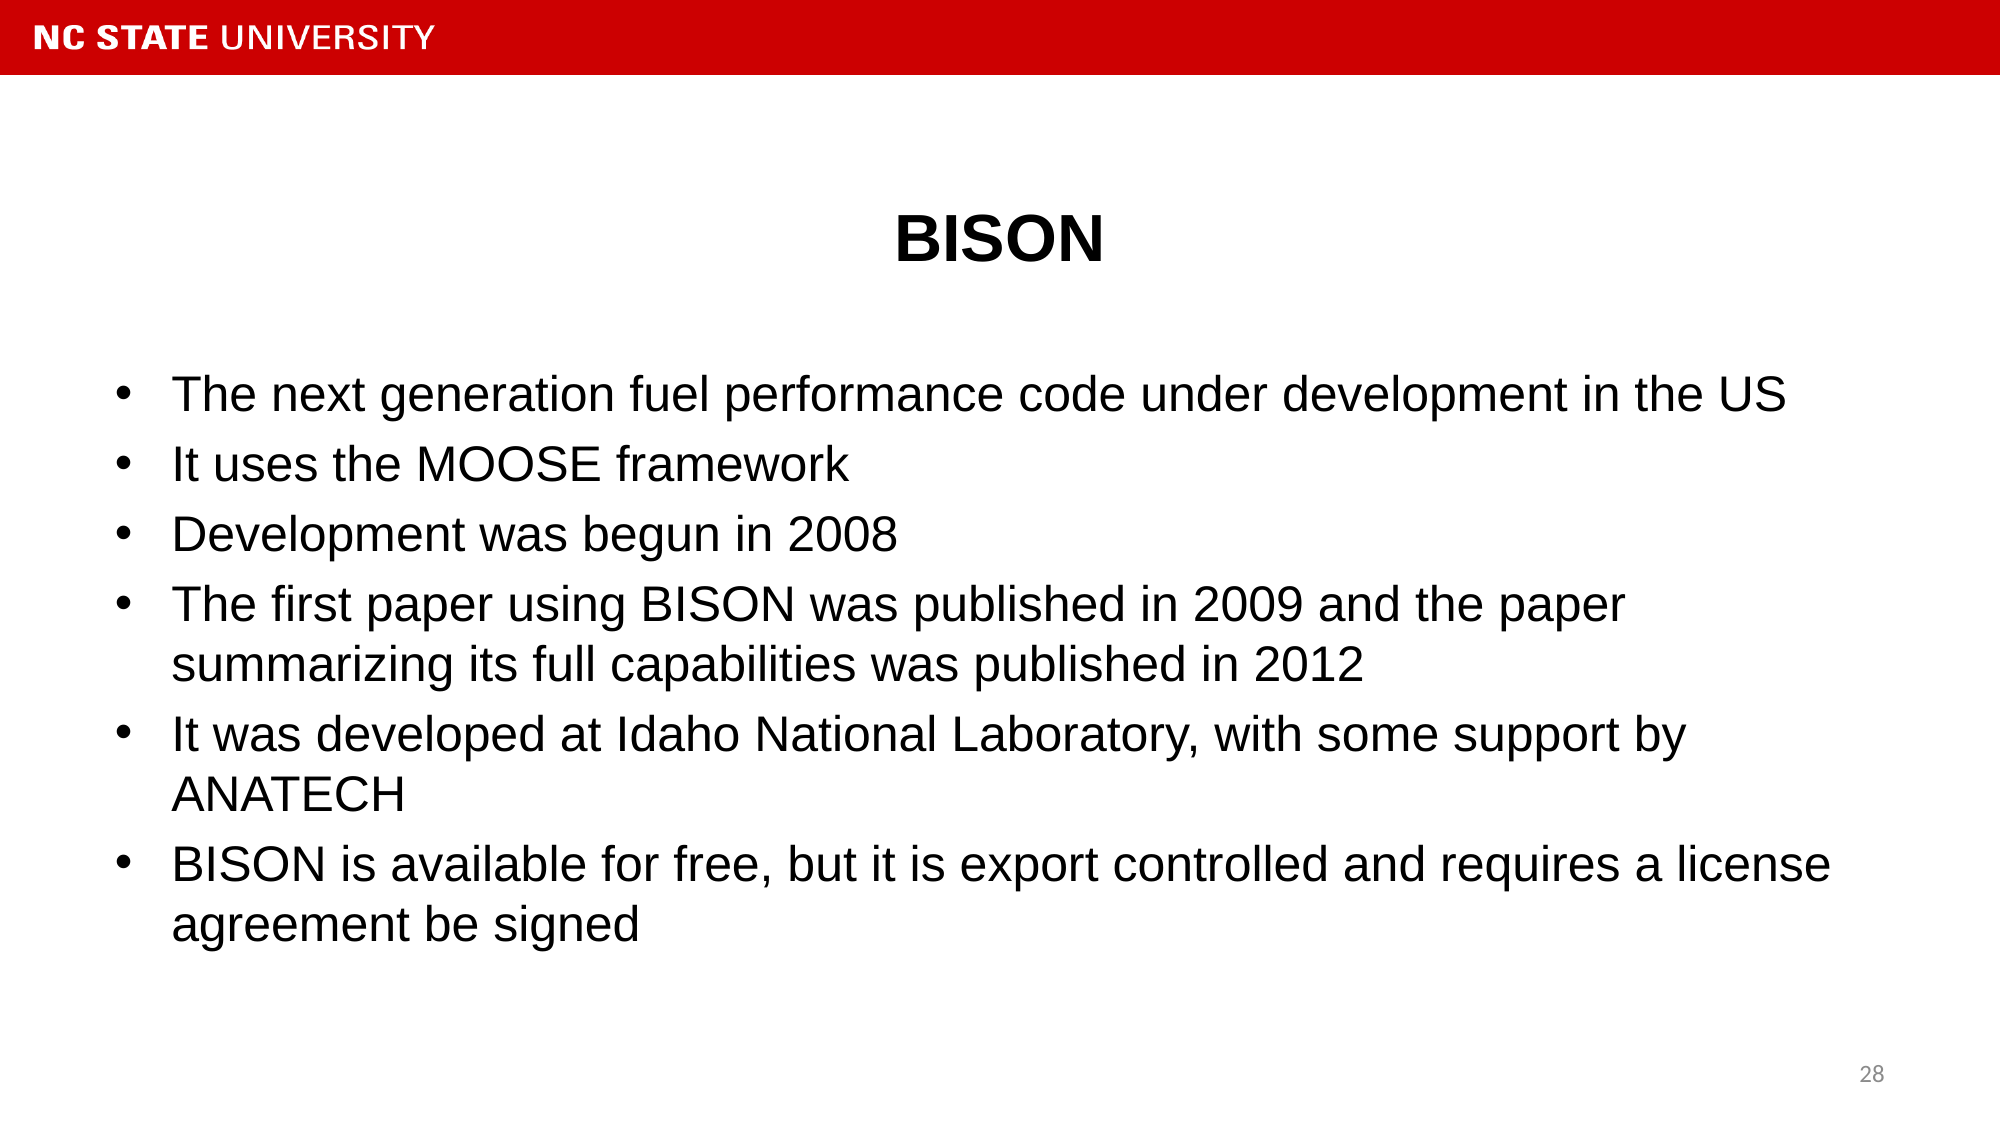

# BISON
The next generation fuel performance code under development in the US
It uses the MOOSE framework
Development was begun in 2008
The first paper using BISON was published in 2009 and the paper summarizing its full capabilities was published in 2012
It was developed at Idaho National Laboratory, with some support by ANATECH
BISON is available for free, but it is export controlled and requires a license agreement be signed

28